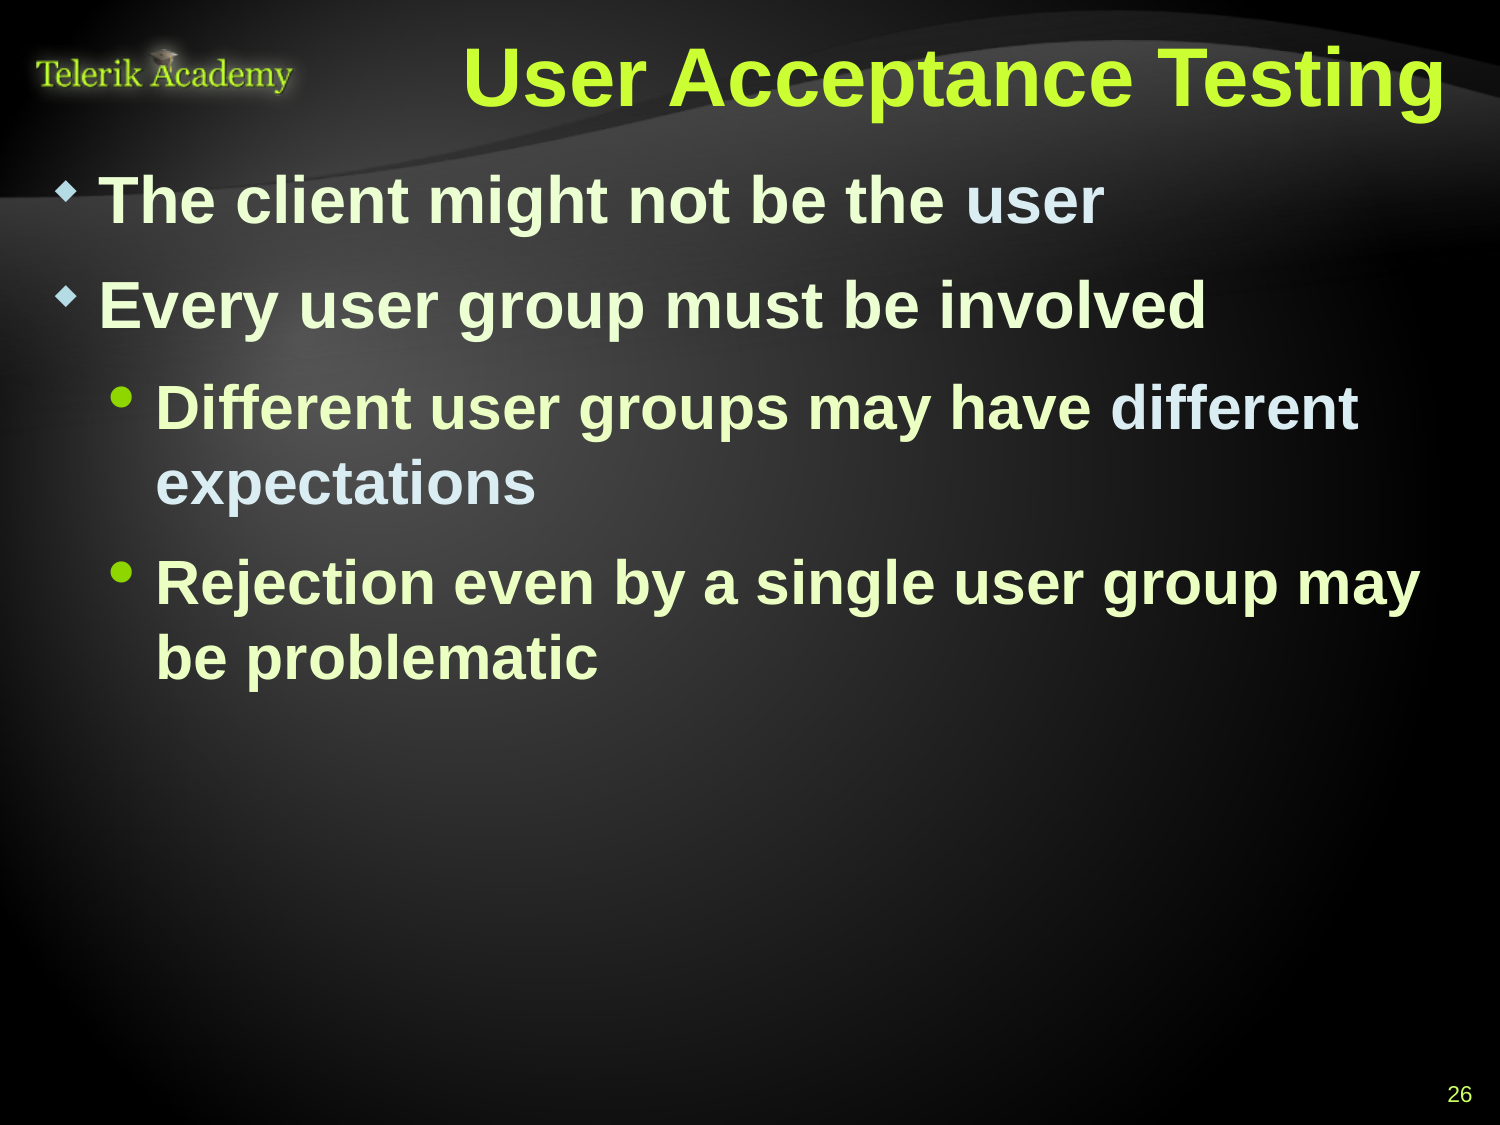

# User Acceptance Testing
The client might not be the user
Every user group must be involved
Different user groups may have different expectations
Rejection even by a single user group may be problematic
26